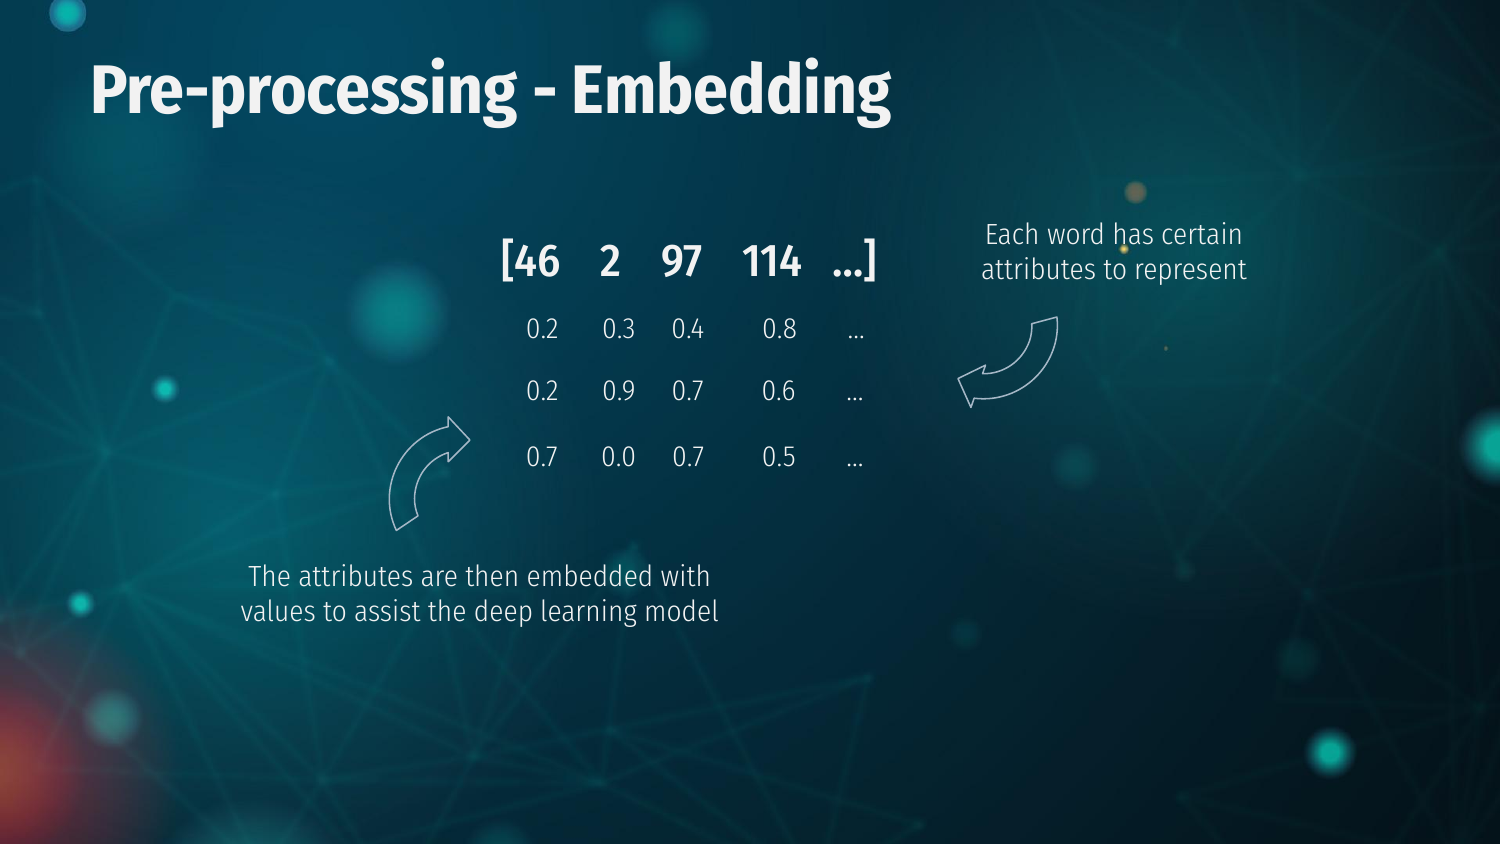

Pre-processing - Embedding
Each word has certain attributes to represent
[46    2    97    114   …]
 0.2      0.3     0.4        0.8       …
 0.2      0.9     0.7        0.6       …
 0.7      0.0     0.7        0.5       …

The attributes are then embedded with values to assist the deep learning model